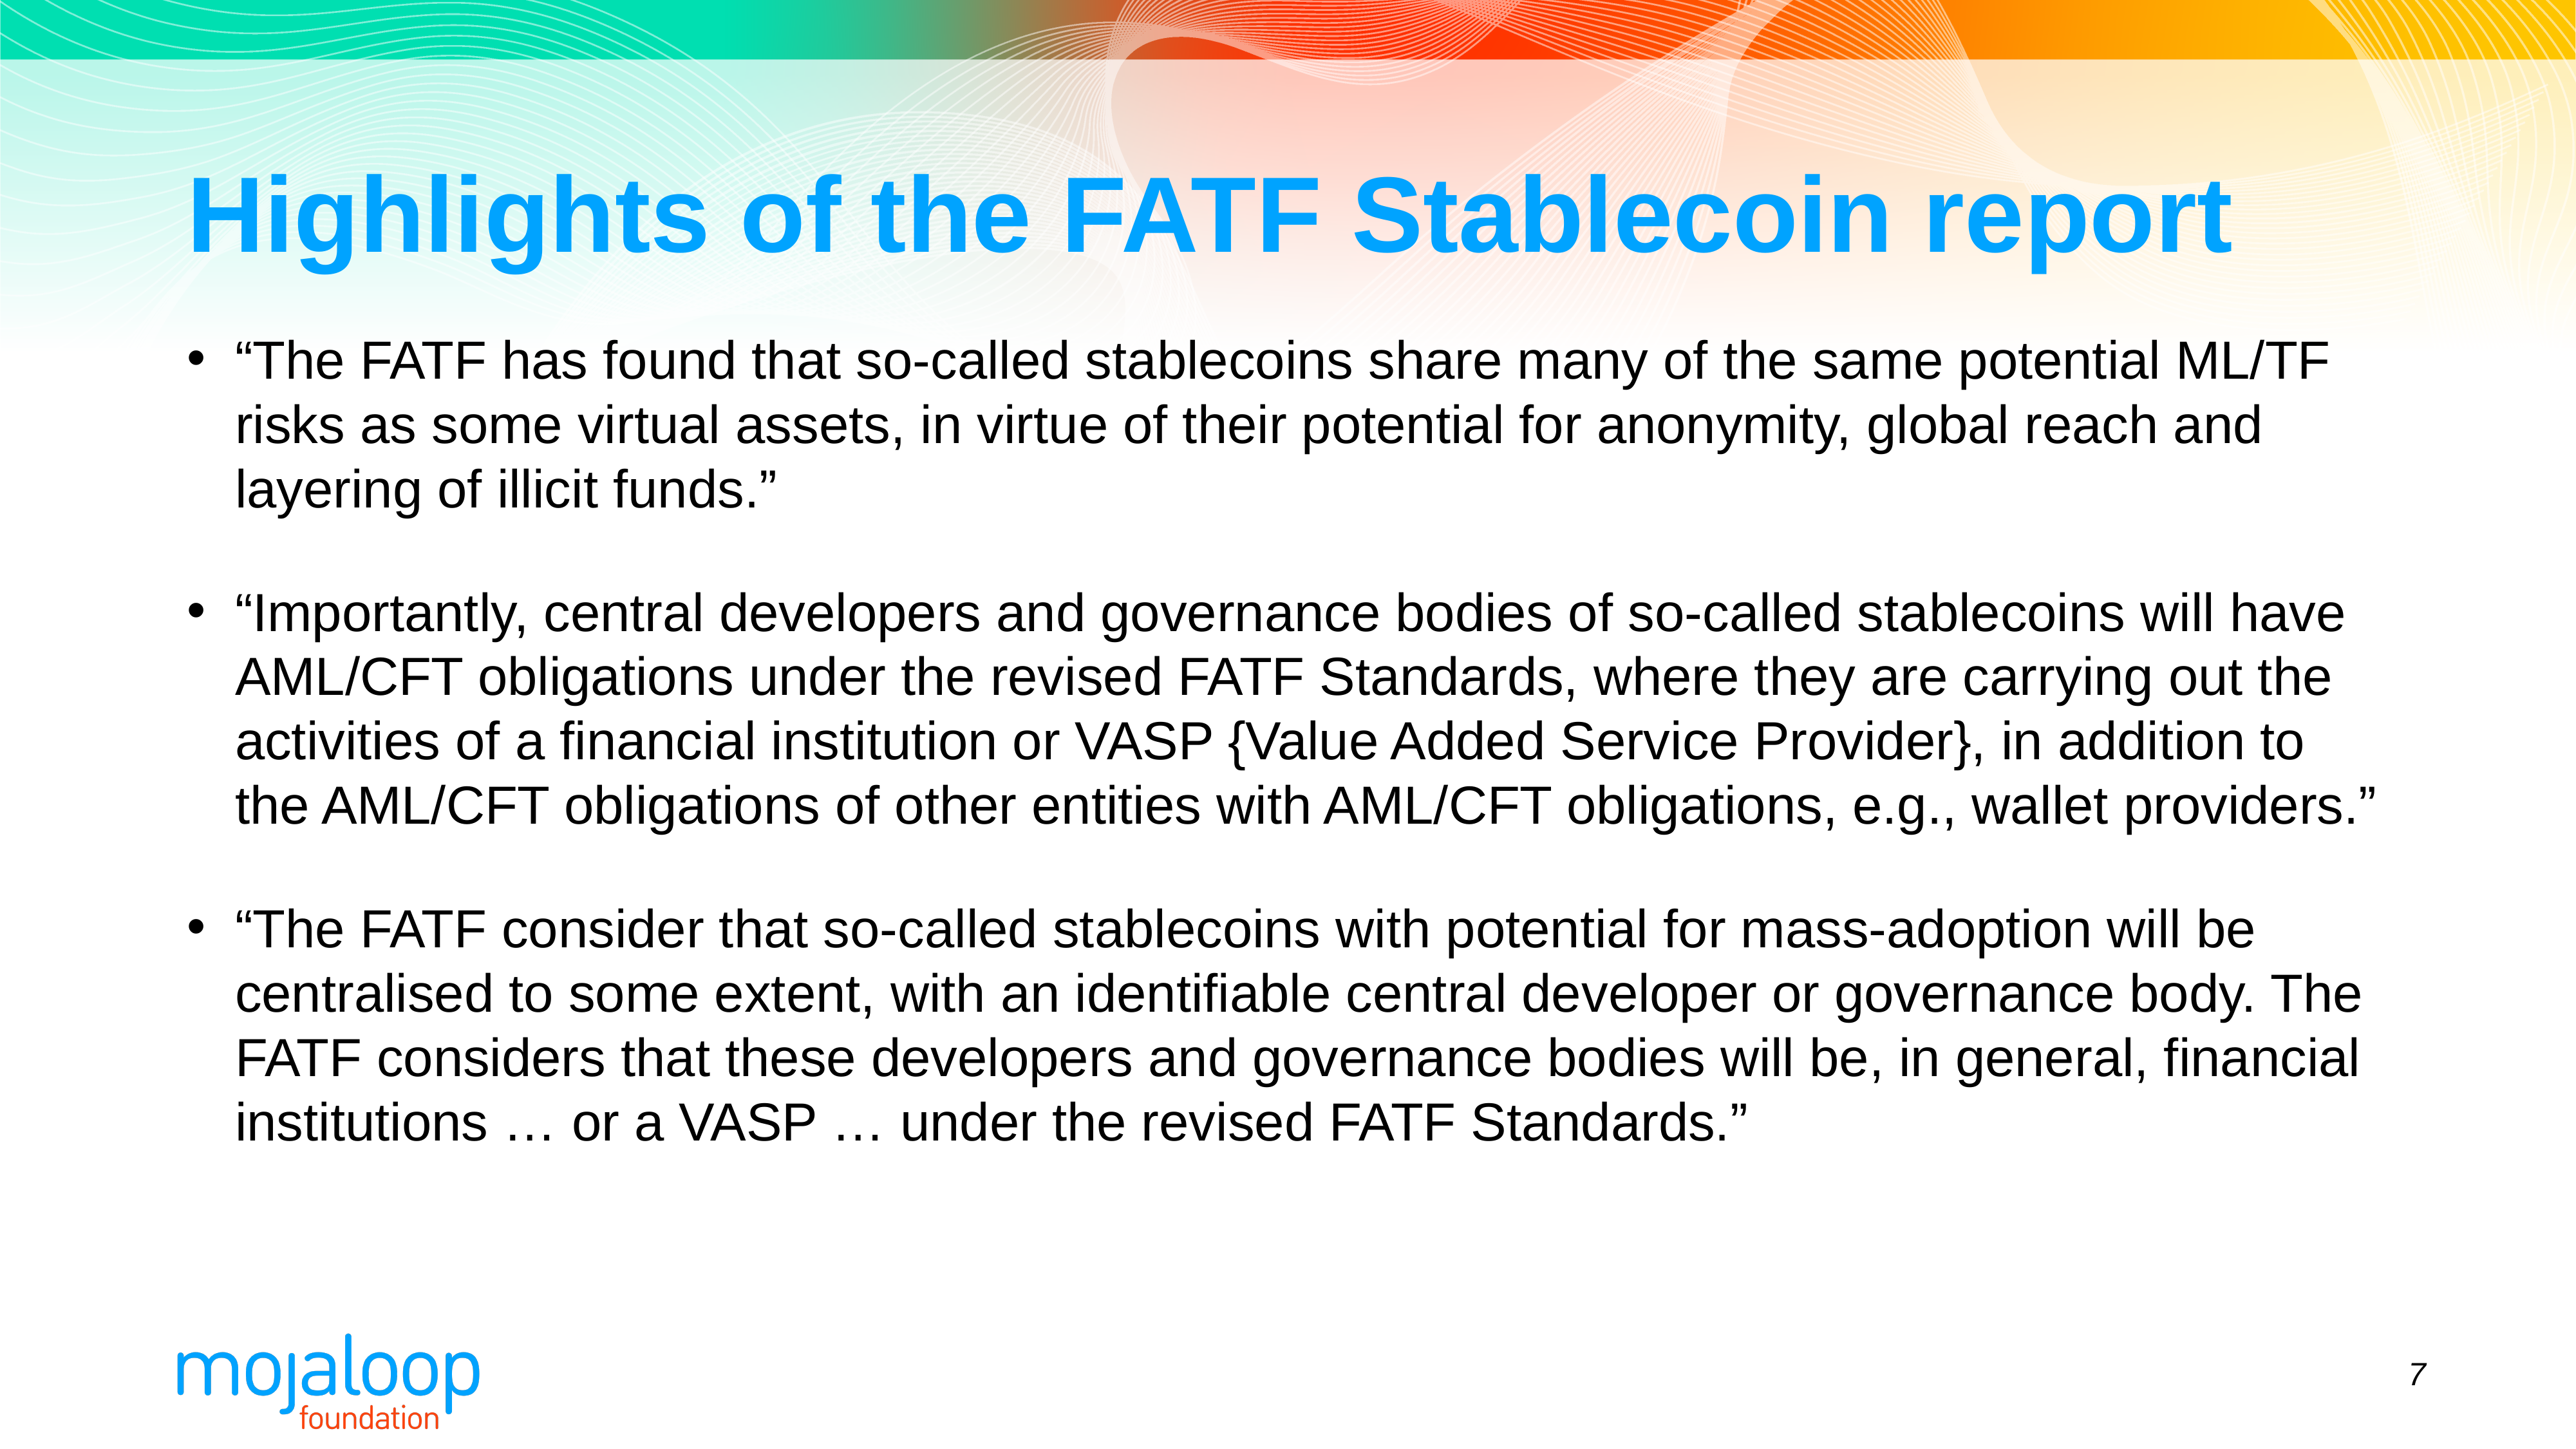

# Highlights of the FATF Stablecoin report
“The FATF has found that so-called stablecoins share many of the same potential ML/TF risks as some virtual assets, in virtue of their potential for anonymity, global reach and layering of illicit funds.”
“Importantly, central developers and governance bodies of so-called stablecoins will have AML/CFT obligations under the revised FATF Standards, where they are carrying out the activities of a financial institution or VASP {Value Added Service Provider}, in addition to the AML/CFT obligations of other entities with AML/CFT obligations, e.g., wallet providers.”
“The FATF consider that so-called stablecoins with potential for mass-adoption will be centralised to some extent, with an identifiable central developer or governance body. The FATF considers that these developers and governance bodies will be, in general, financial institutions … or a VASP … under the revised FATF Standards.”